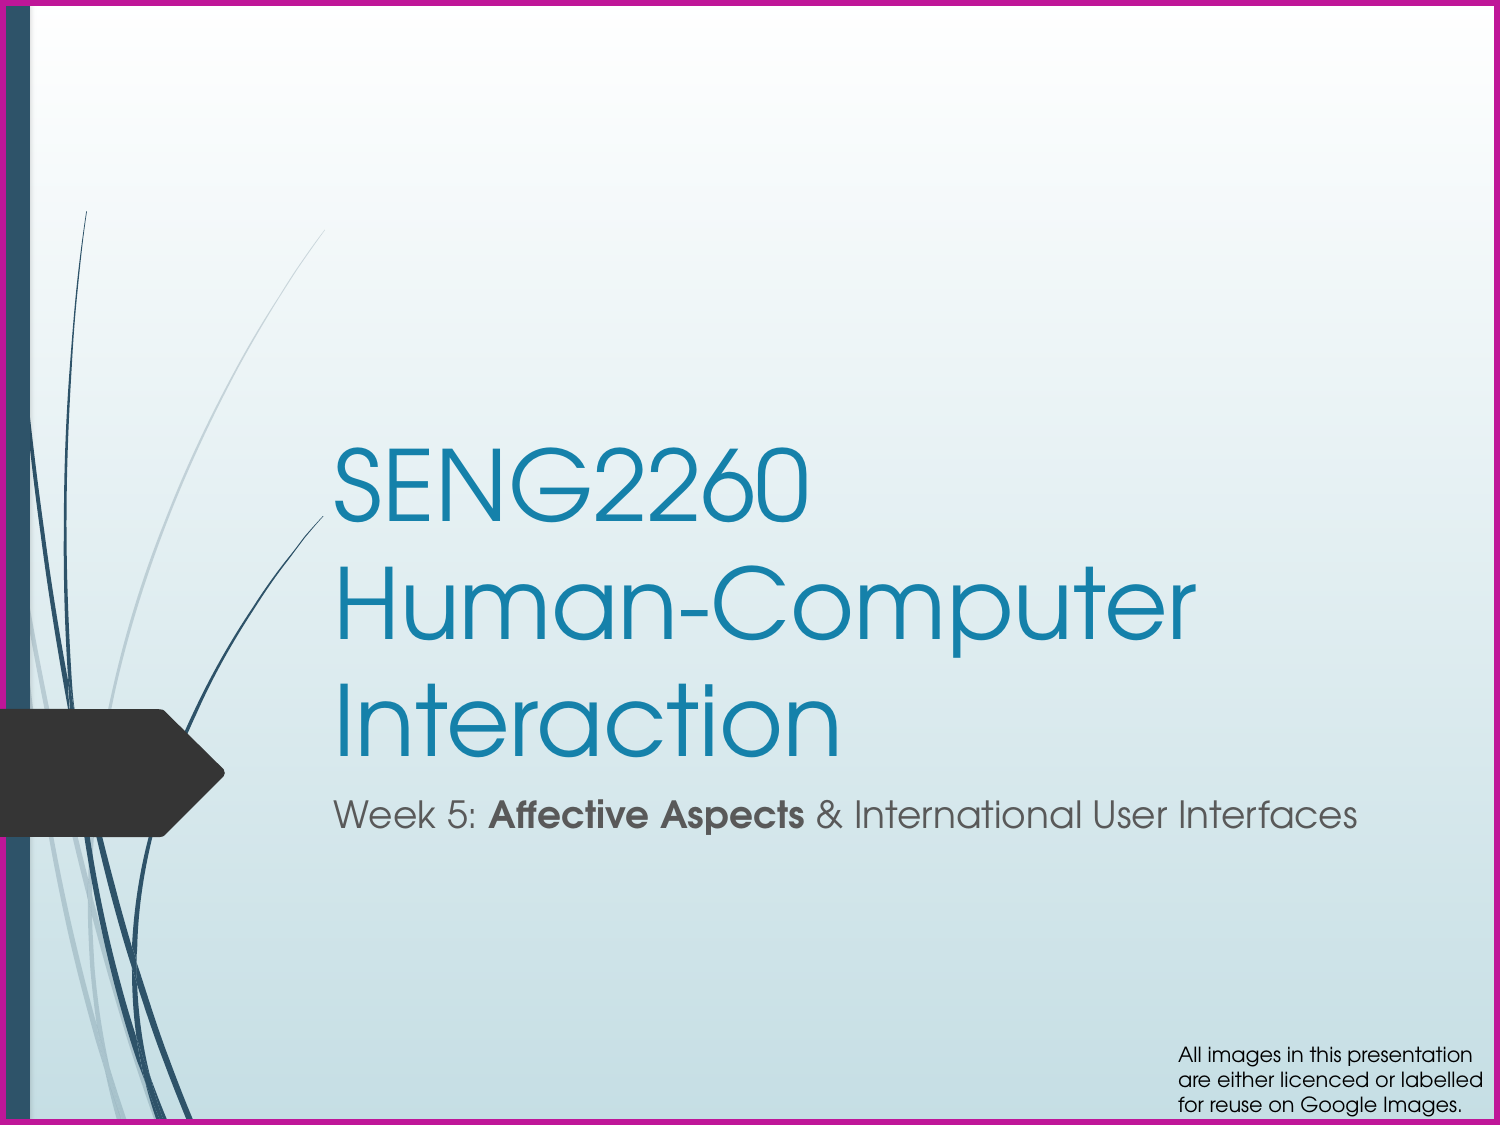

# SENG2260 Human-Computer Interaction
Week 5: Affective Aspects & International User Interfaces
All images in this presentation are either licenced or labelled for reuse on Google Images.